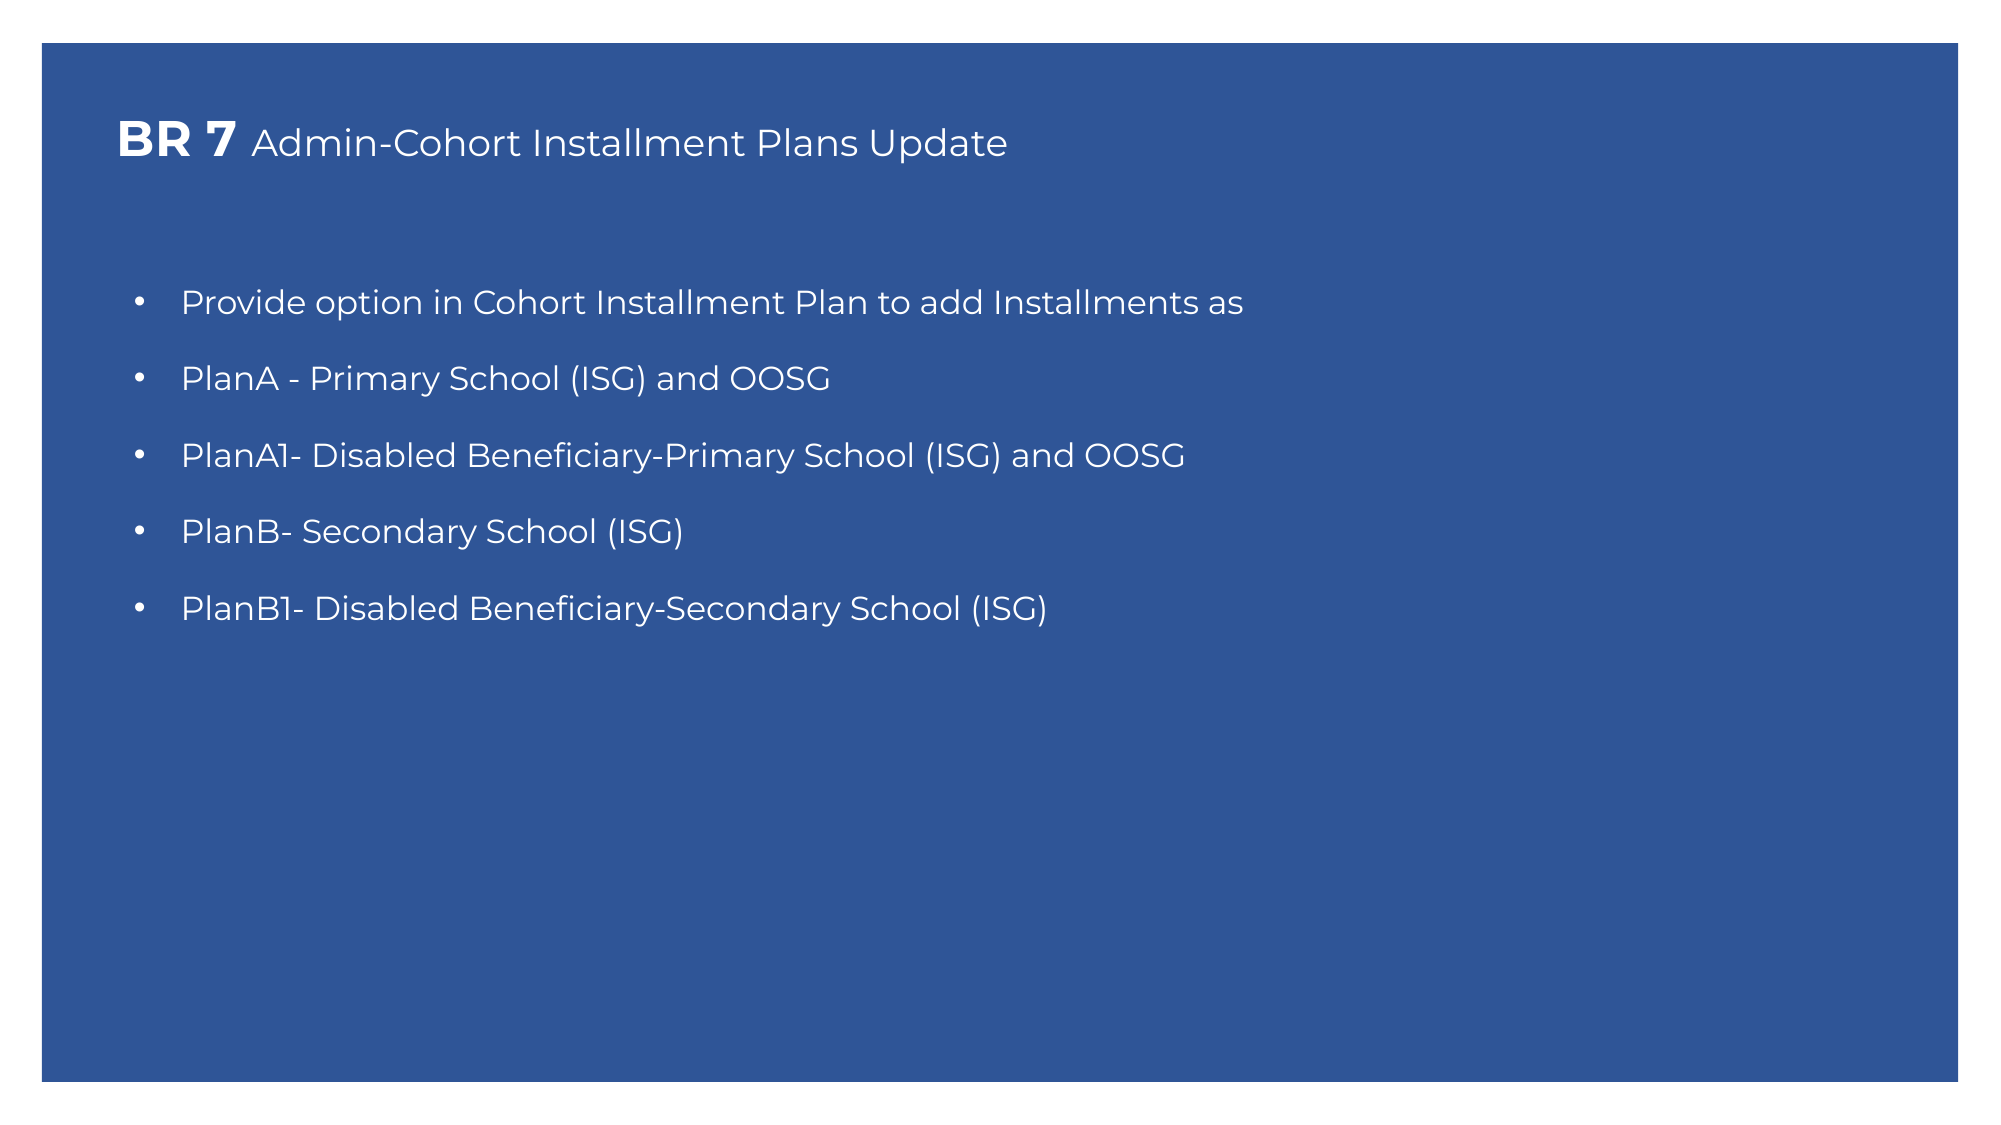

BR 7 Admin-Cohort Installment Plans Update
Provide option in Cohort Installment Plan to add Installments as
Plan A - Primary School (ISG) and OOSG
PlanA1- Disabled Beneficiary-Primary School (ISG) and OOSG
Plan B- Secondary School (ISG)
PlanB1- Disabled Beneficiary-Secondary School (ISG)